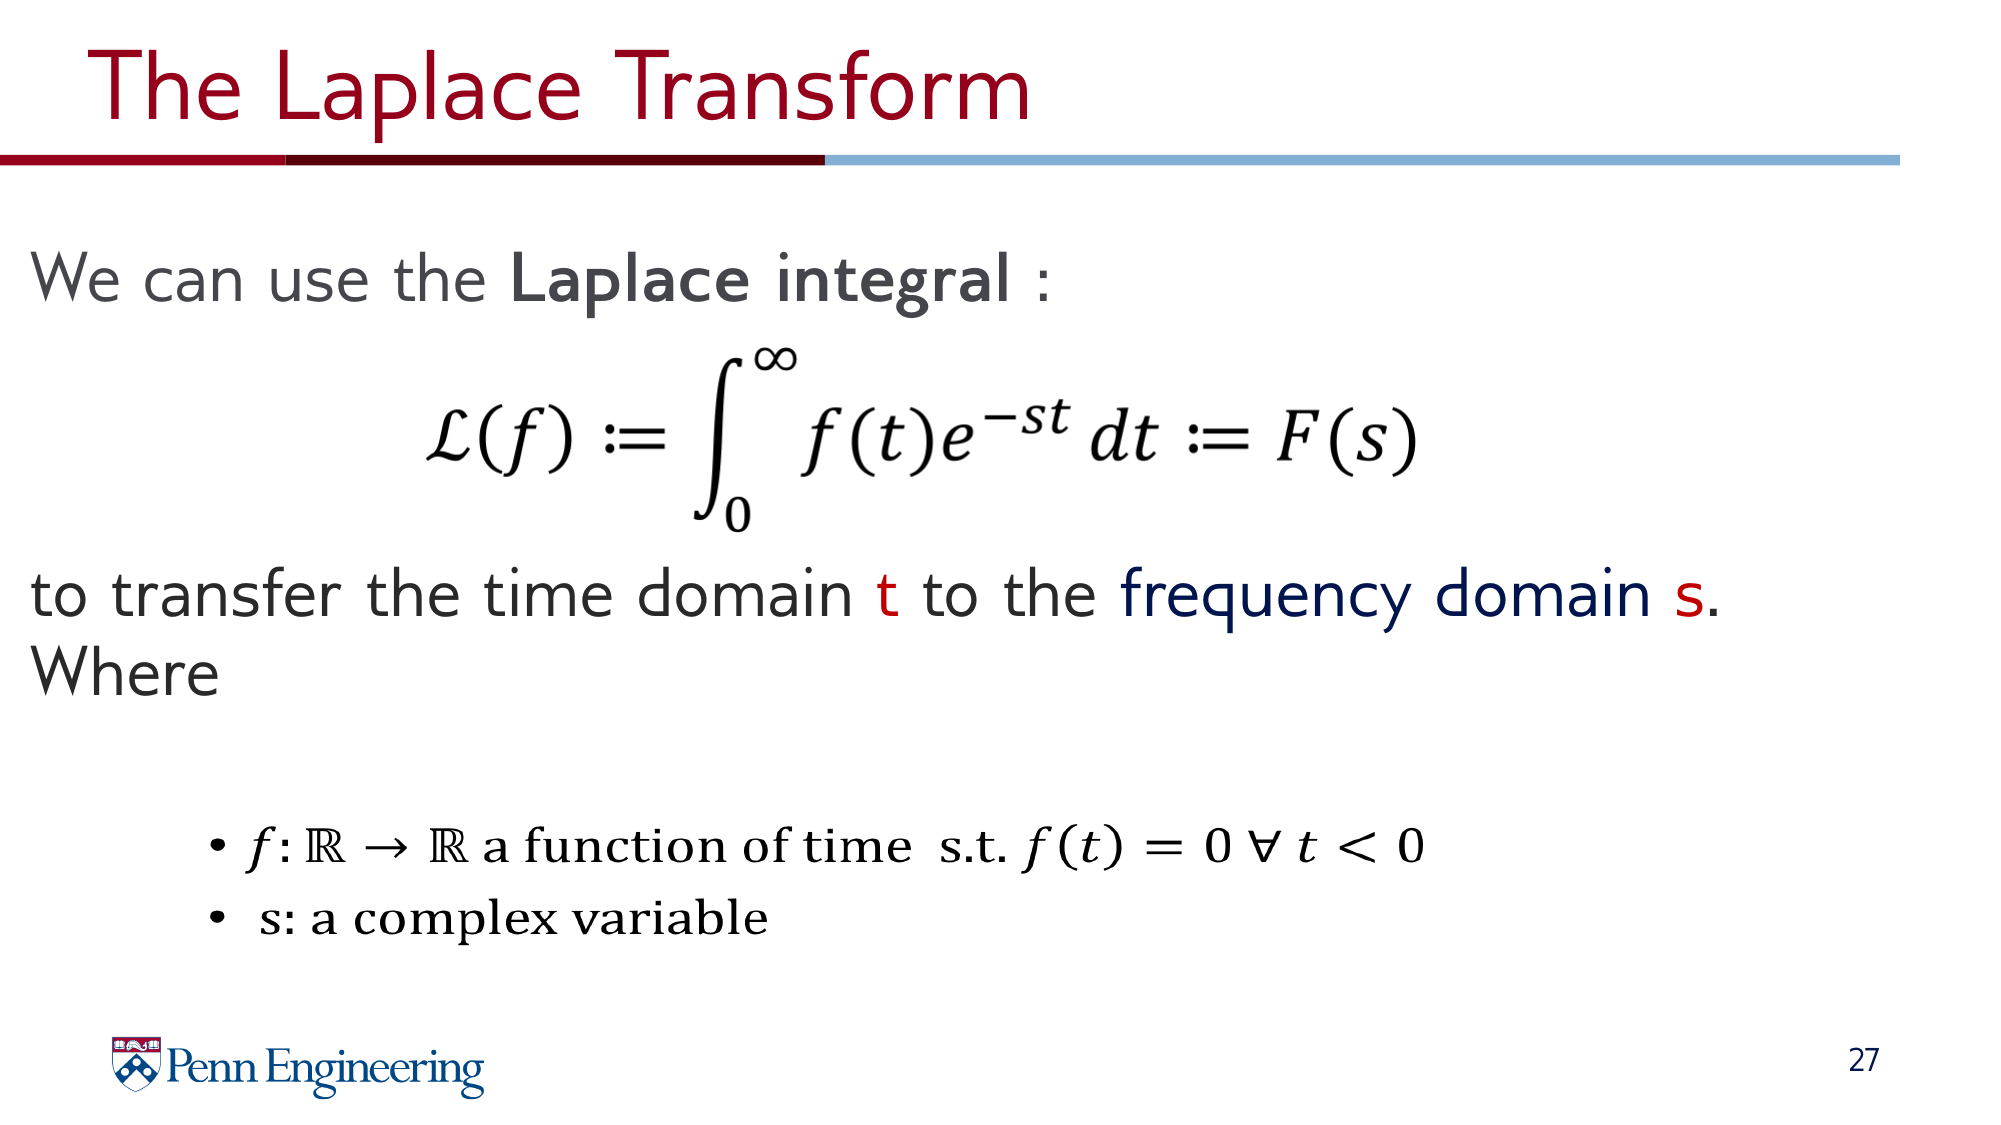

# The Laplace Transform
We can use the Laplace integral :

to transfer the time domain t to the frequency domain s.
Where

27